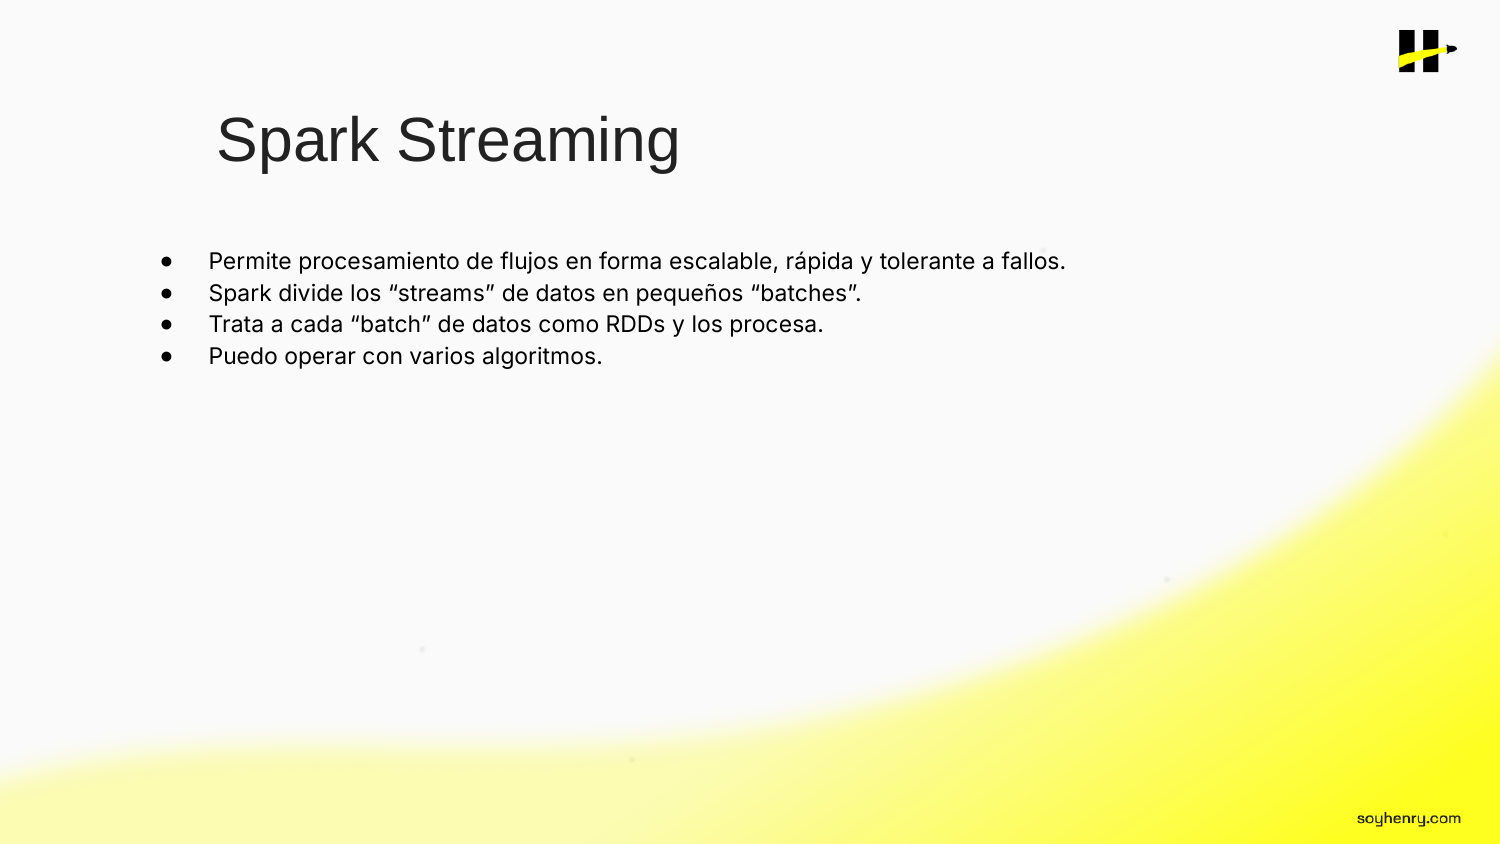

Spark Streaming
Permite procesamiento de flujos en forma escalable, rápida y tolerante a fallos.
Spark divide los “streams” de datos en pequeños “batches”.
Trata a cada “batch” de datos como RDDs y los procesa.
Puedo operar con varios algoritmos.